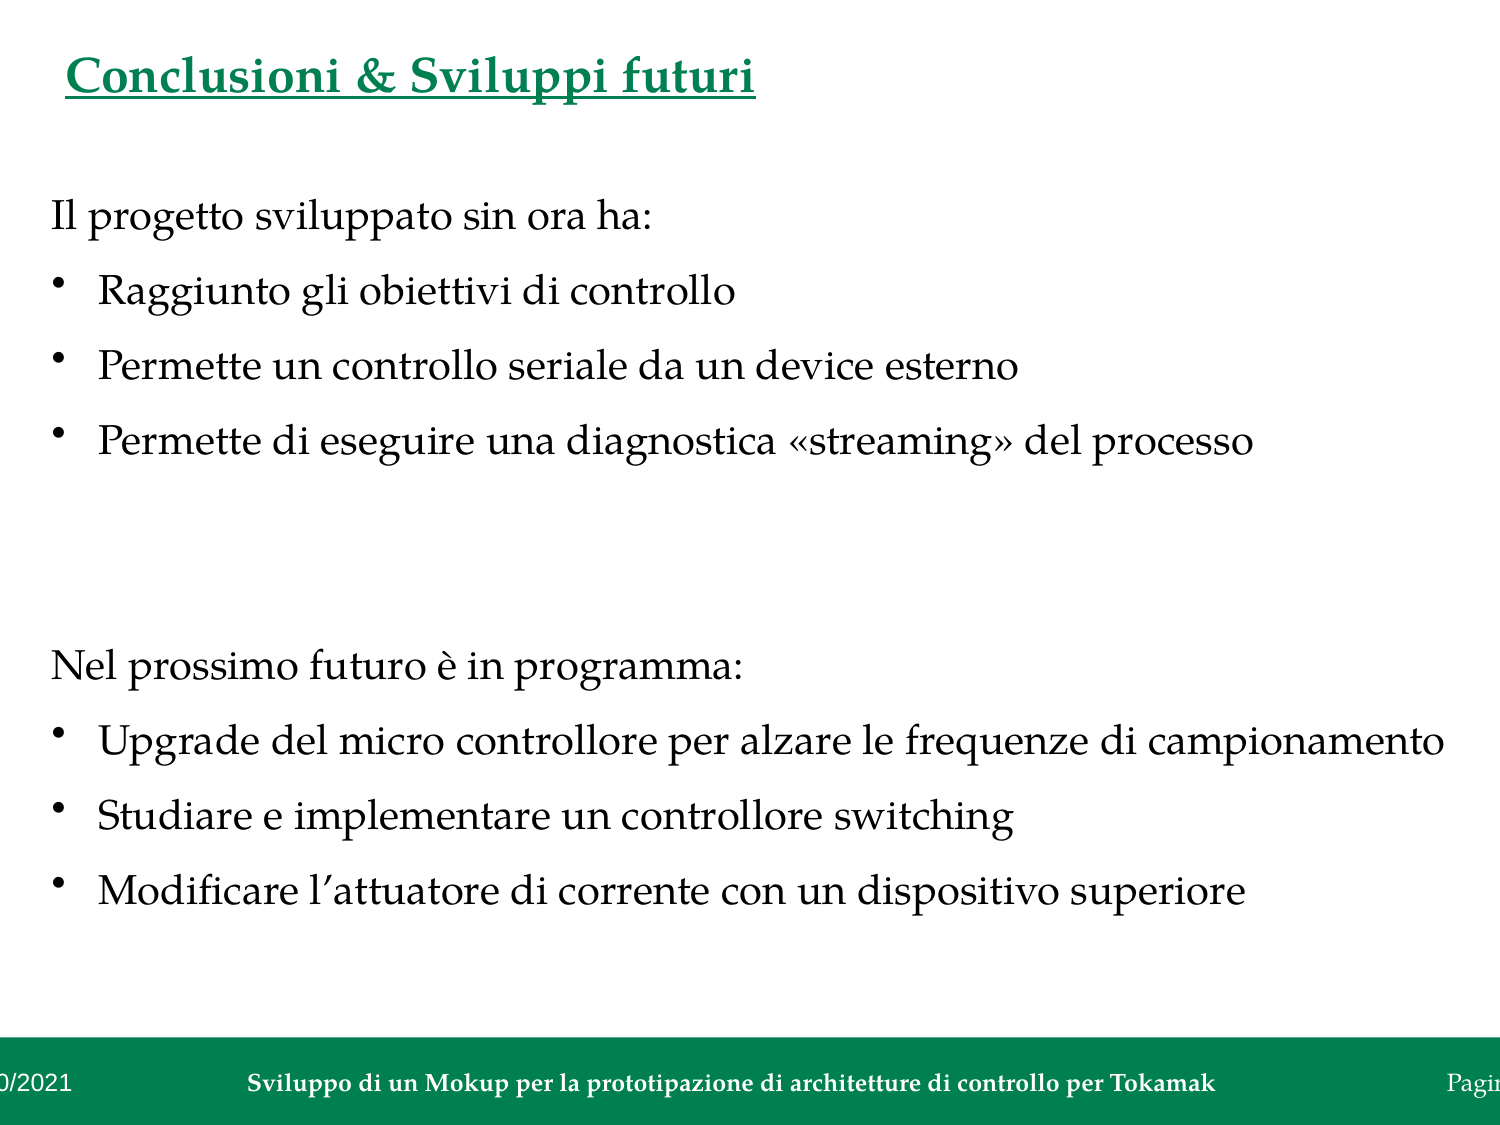

Conclusioni & Sviluppi futuri
Il progetto sviluppato sin ora ha:
Raggiunto gli obiettivi di controllo
Permette un controllo seriale da un device esterno
Permette di eseguire una diagnostica «streaming» del processo

Nel prossimo futuro è in programma:
Upgrade del micro controllore per alzare le frequenze di campionamento
Studiare e implementare un controllore switching
Modificare l’attuatore di corrente con un dispositivo superiore

15/10/2021		Sviluppo di un Mokup per la prototipazione di architetture di controllo per Tokamak		Pagina 58